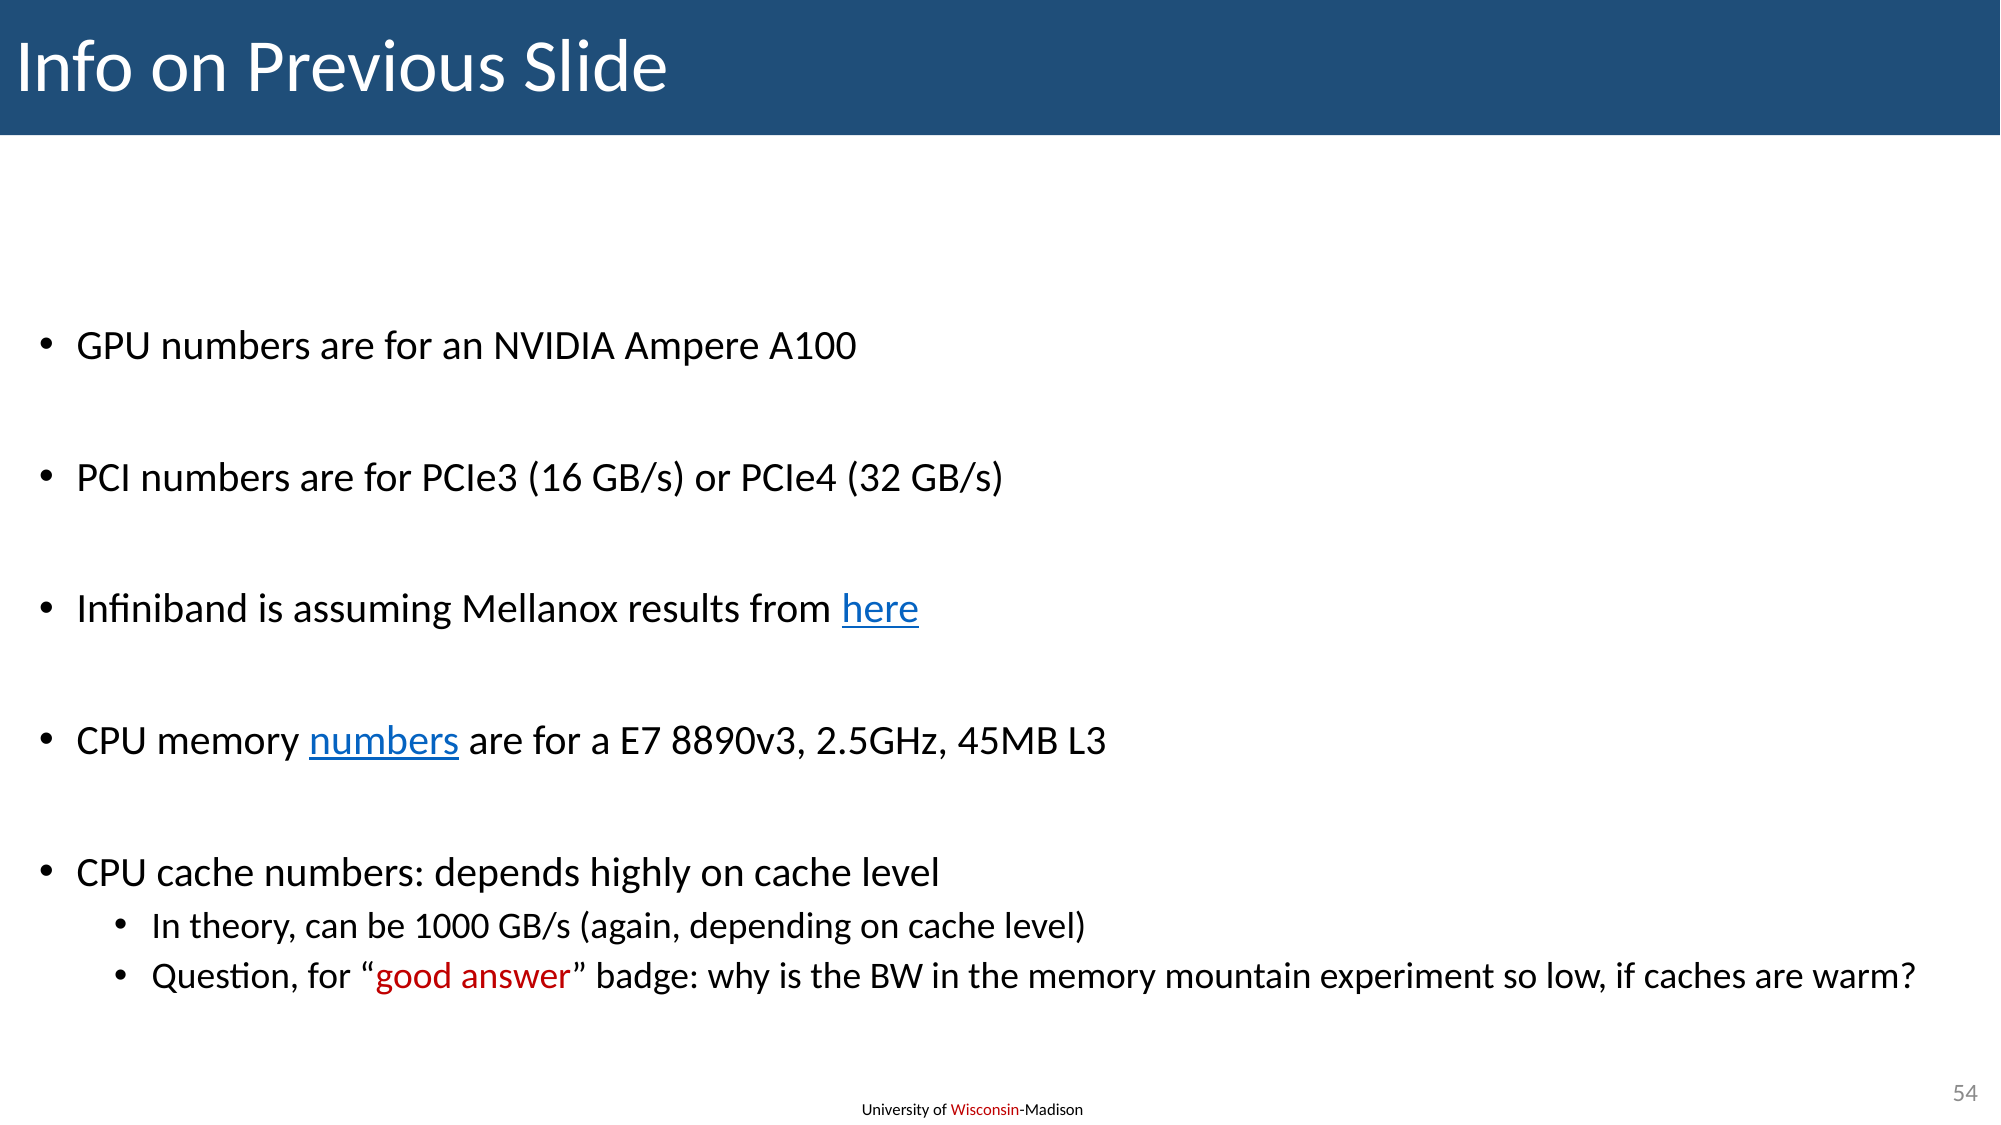

# Info on Previous Slide

GPU numbers are for an NVIDIA Ampere A100

PCI numbers are for PCIe3 (16 GB/s) or PCIe4 (32 GB/s)

Infiniband is assuming Mellanox results from here

CPU memory numbers are for a E7 8890v3, 2.5GHz, 45MB L3

CPU cache numbers: depends highly on cache level
In theory, can be 1000 GB/s (again, depending on cache level)
Question, for “good answer” badge: why is the BW in the memory mountain experiment so low, if caches are warm?

54